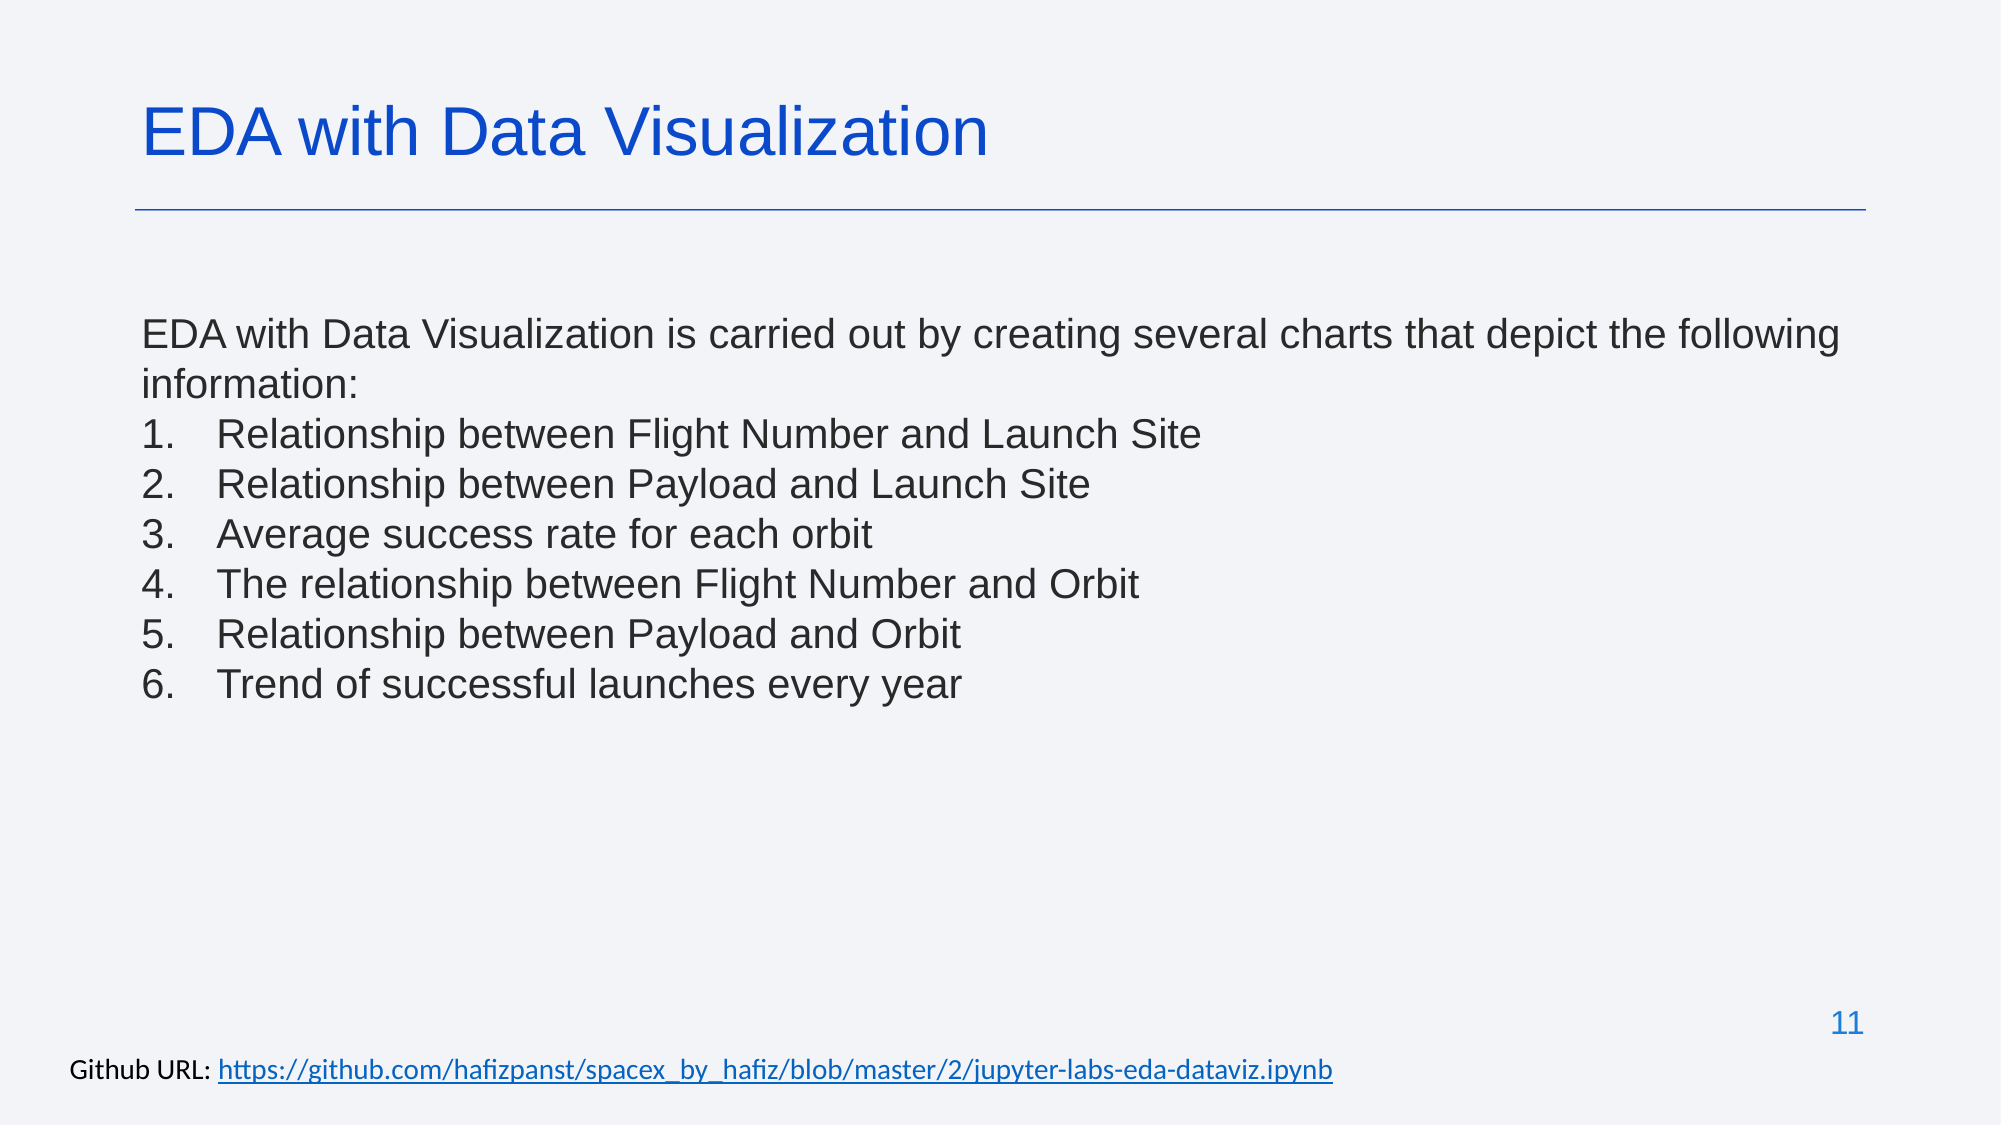

EDA with Data Visualization
EDA with Data Visualization is carried out by creating several charts that depict the following information:
Relationship between Flight Number and Launch Site
Relationship between Payload and Launch Site
Average success rate for each orbit
The relationship between Flight Number and Orbit
Relationship between Payload and Orbit
Trend of successful launches every year
11
Github URL: https://github.com/hafizpanst/spacex_by_hafiz/blob/master/2/jupyter-labs-eda-dataviz.ipynb